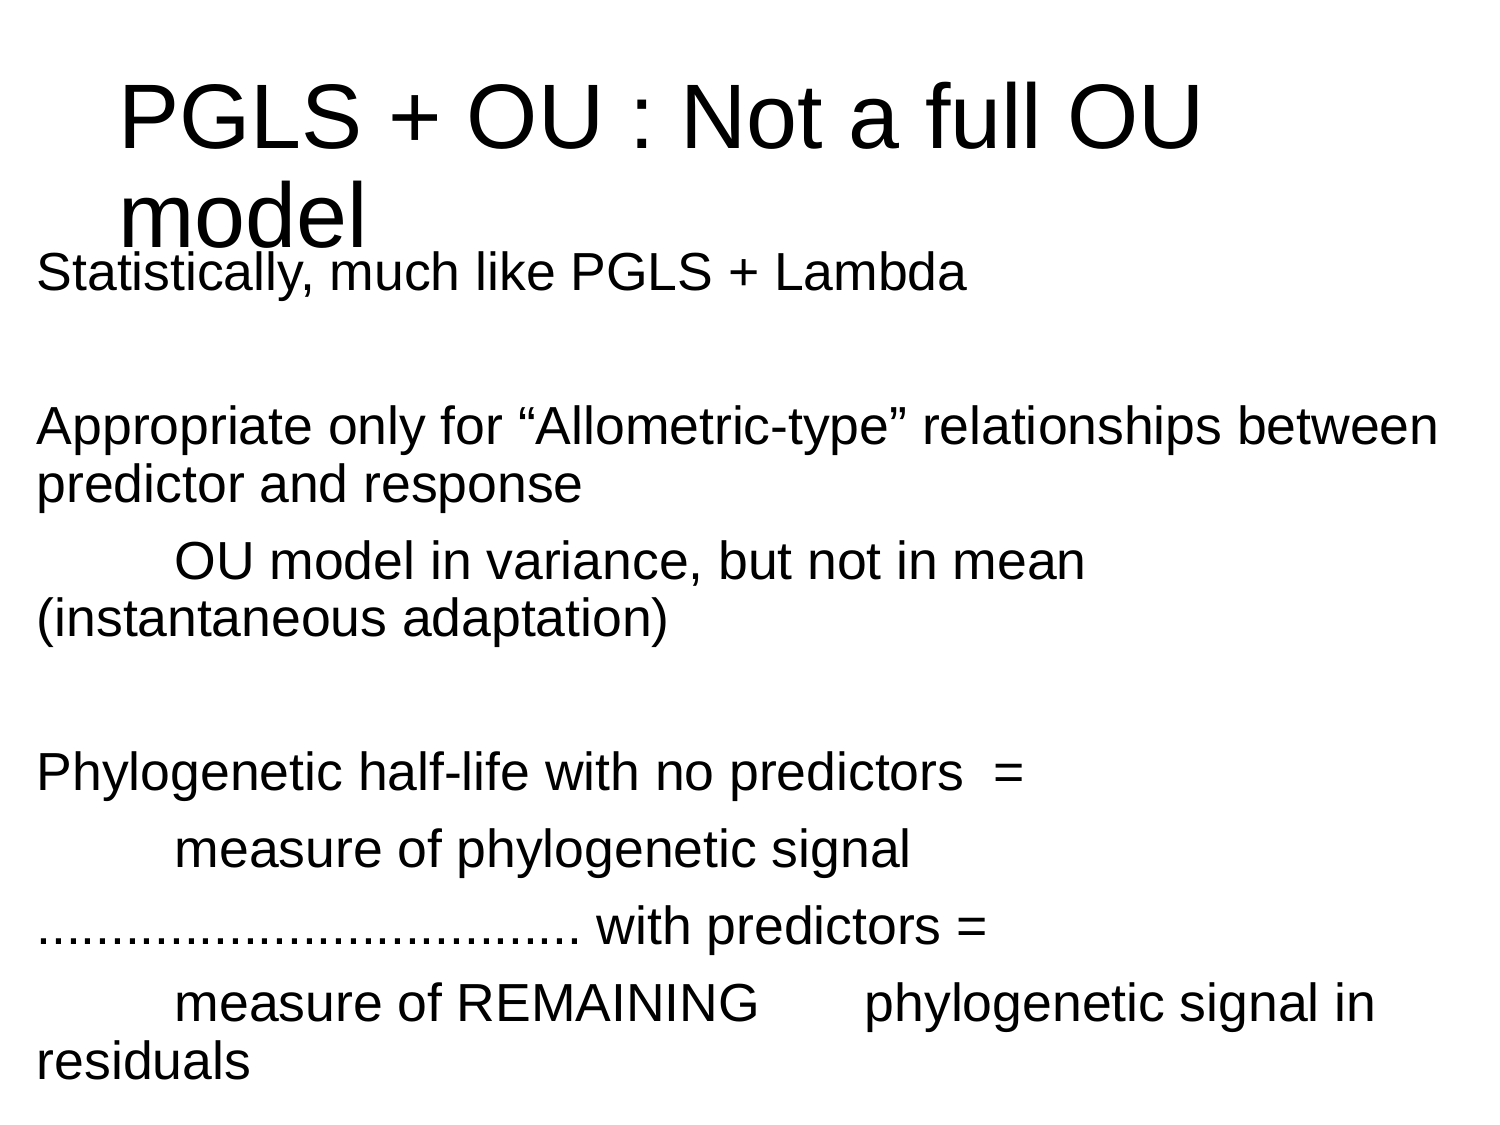

# PGLS + OU : Not a full OU model
Statistically, much like PGLS + Lambda

Appropriate only for “Allometric-type” relationships between predictor and response
	OU model in variance, but not in mean 	(instantaneous adaptation)

Phylogenetic half-life with no predictors  =
			measure of phylogenetic signal
..................................... with predictors =
			measure of REMAINING 					phylogenetic signal in residuals